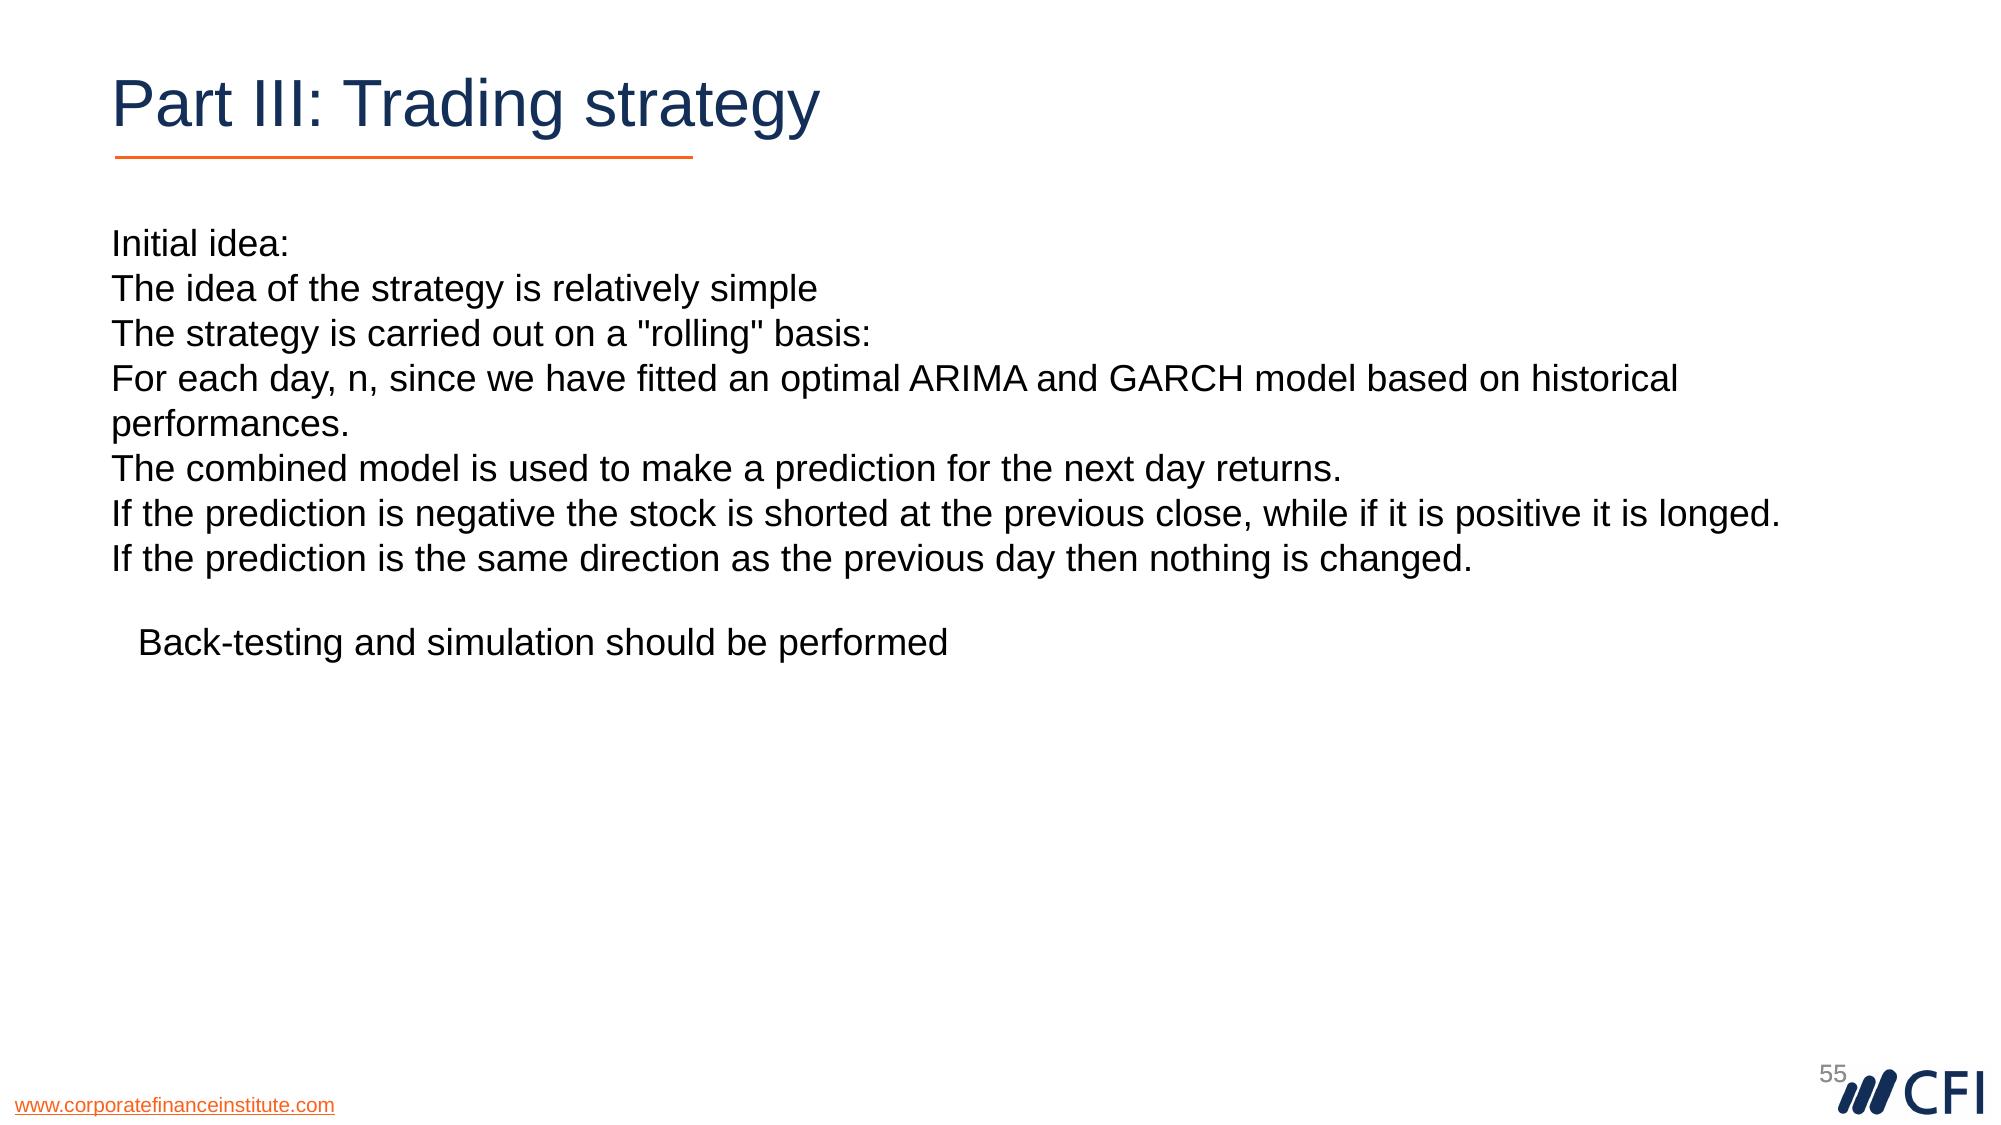

Part III: Trading strategy
Initial idea:
The idea of the strategy is relatively simple
The strategy is carried out on a "rolling" basis:
For each day, n, since we have fitted an optimal ARIMA and GARCH model based on historical performances.
The combined model is used to make a prediction for the next day returns.
If the prediction is negative the stock is shorted at the previous close, while if it is positive it is longed.
If the prediction is the same direction as the previous day then nothing is changed.
Back-testing and simulation should be performed
55
55